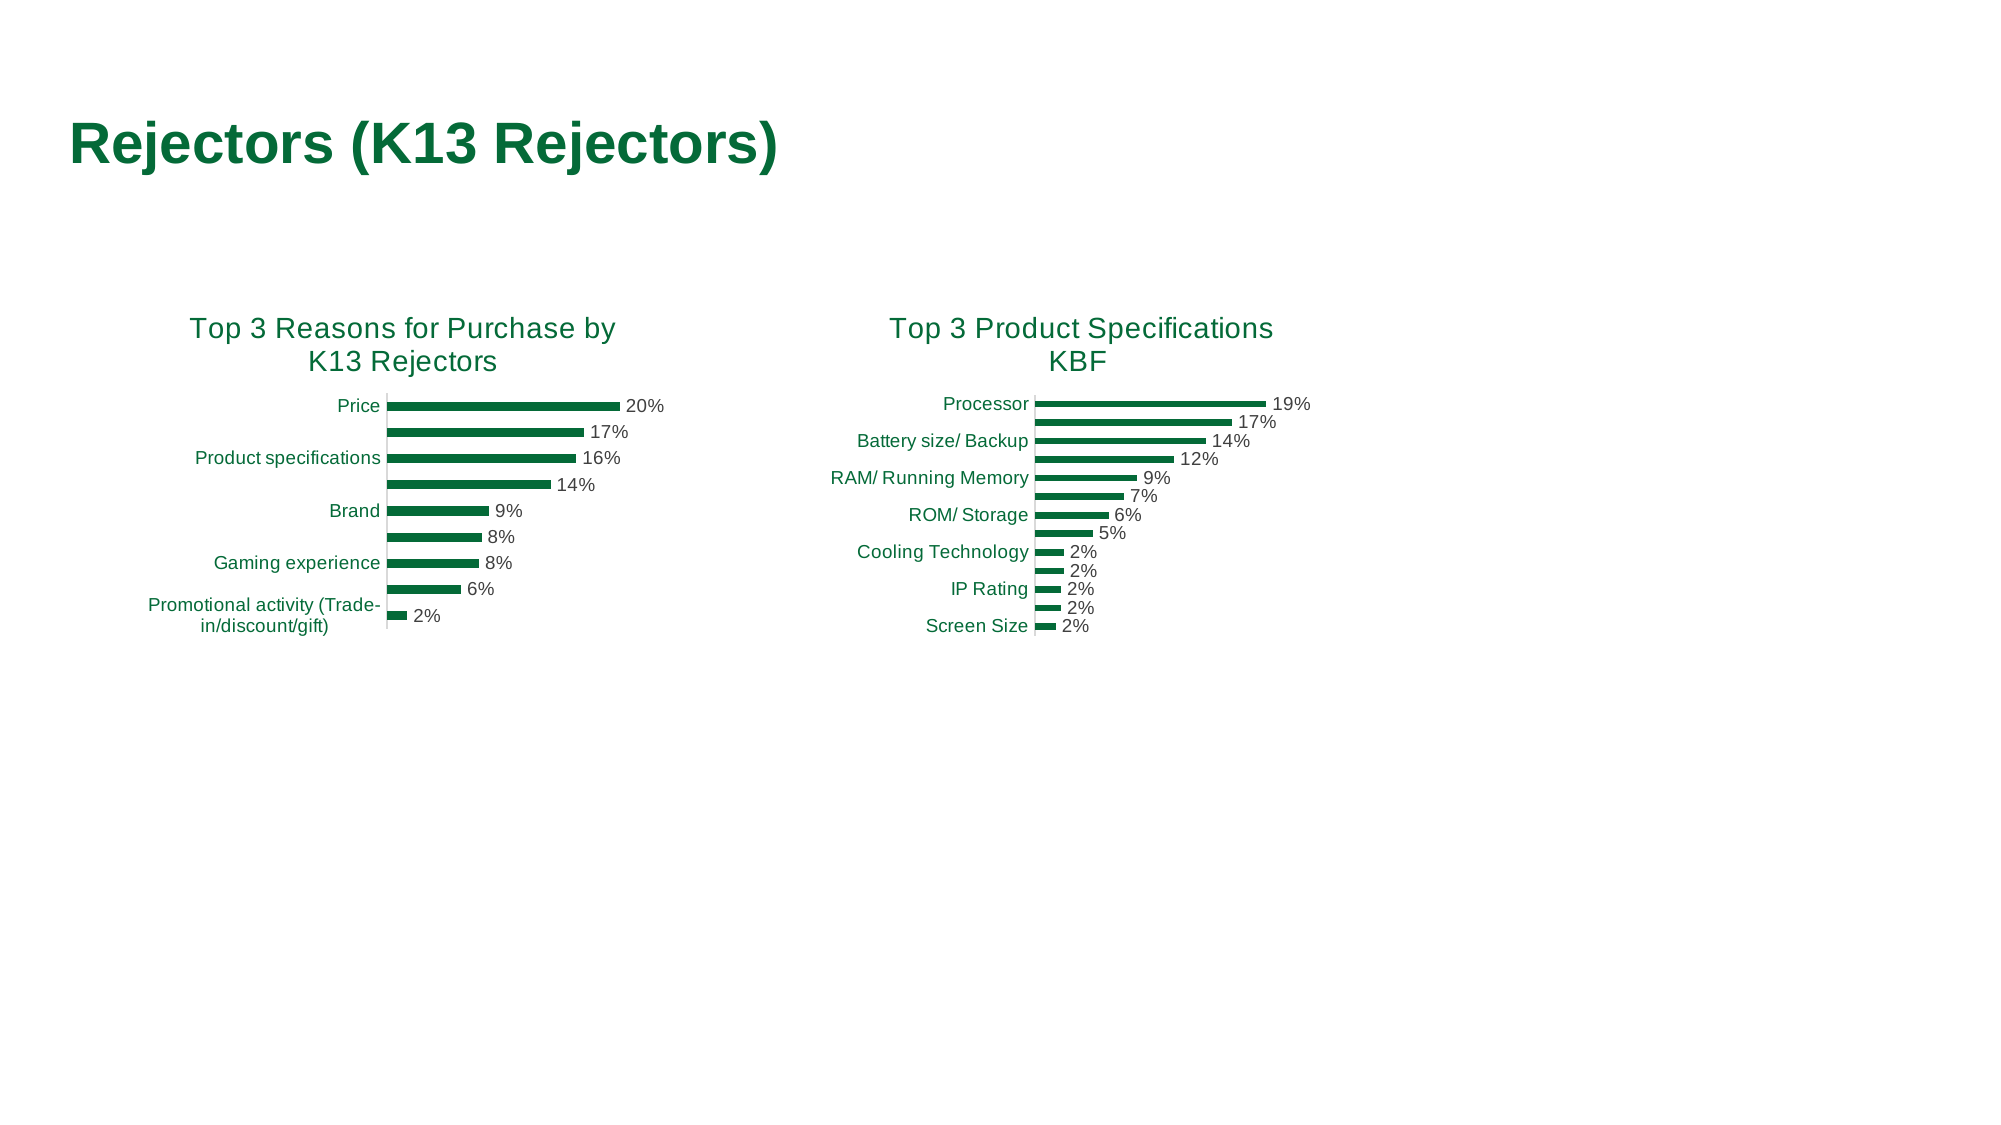

Rejectors (K13 Rejectors)

### Chart: Top 3 Product Specifications KBF

| Category |  |
|---|---|
| Screen Size | 0.01762114537444934 |
| AI features | 0.022026431718061675 |
| IP Rating | 0.022026431718061675 |
| Network Performance (Dedicated Antenna) | 0.024229074889867842 |
| Cooling Technology | 0.024229074889867842 |
| Durability / Phone toughness | 0.048458149779735685 |
| ROM/ Storage | 0.06167400881057269 |
| Charging Speed | 0.07488986784140969 |
| RAM/ Running Memory | 0.08590308370044053 |
| Display Quality | 0.11674008810572688 |
| Battery size/ Backup | 0.14317180616740088 |
| Camera | 0.16519823788546256 |
| Processor | 0.19383259911894274 |

### Chart: Top 3 Reasons for Purchase by K13 Rejectors

| Category |  |
|---|---|
| Promotional activity (Trade-in/discount/gift) | 0.017543859649122806 |
| After sales service | 0.06359649122807018 |
| Gaming experience | 0.07894736842105263 |
| Appearance/ Design | 0.08114035087719298 |
| Brand | 0.08771929824561403 |
| Operating system | 0.14035087719298245 |
| Product specifications | 0.16228070175438597 |
| Photo quality/ Photo taking experience | 0.16885964912280702 |
| Price | 0.19956140350877194 |